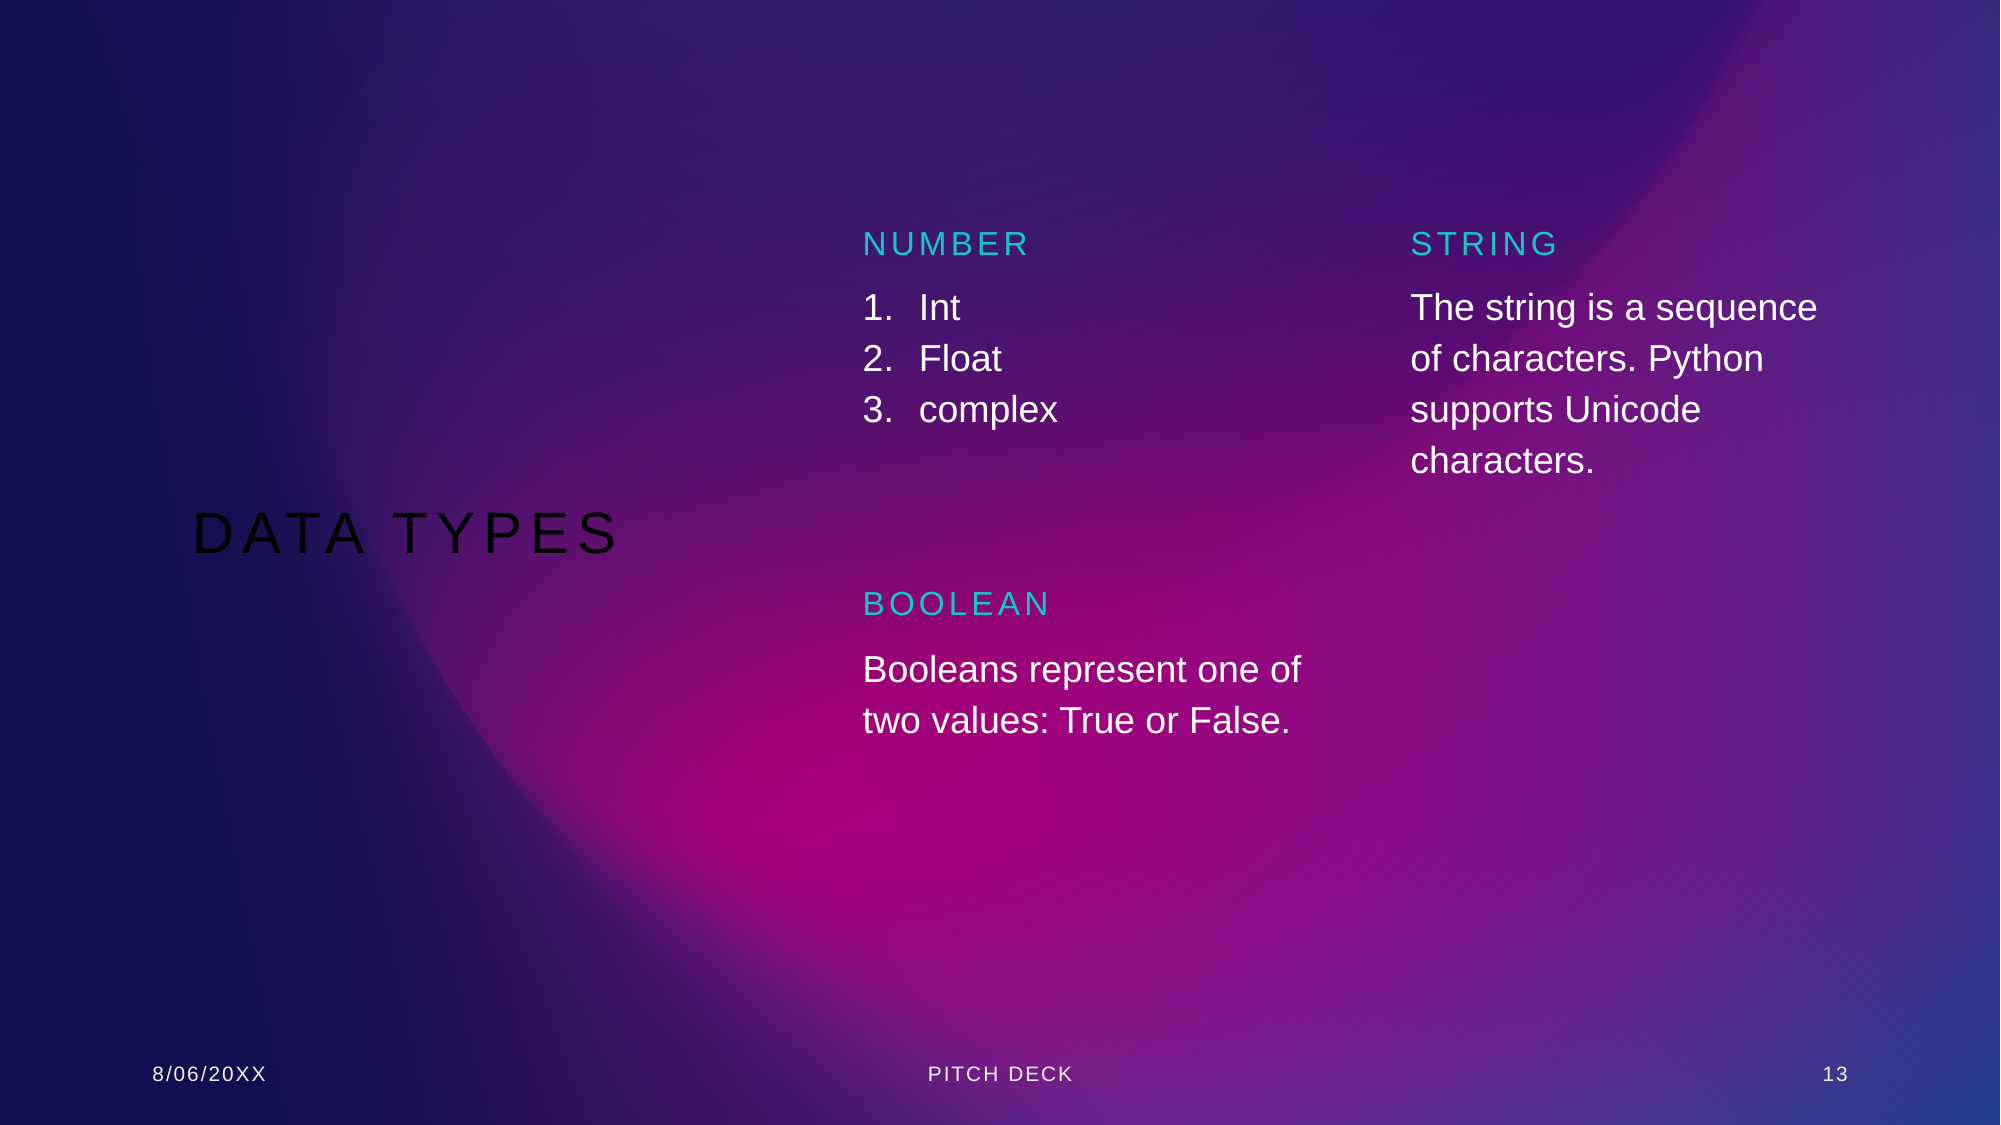

number
string
Int
Float
complex
The string is a sequence of characters. Python supports Unicode characters.
# Data types
boolean
Booleans represent one of two values: True or False.
8/06/20XX
PITCH DECK
13